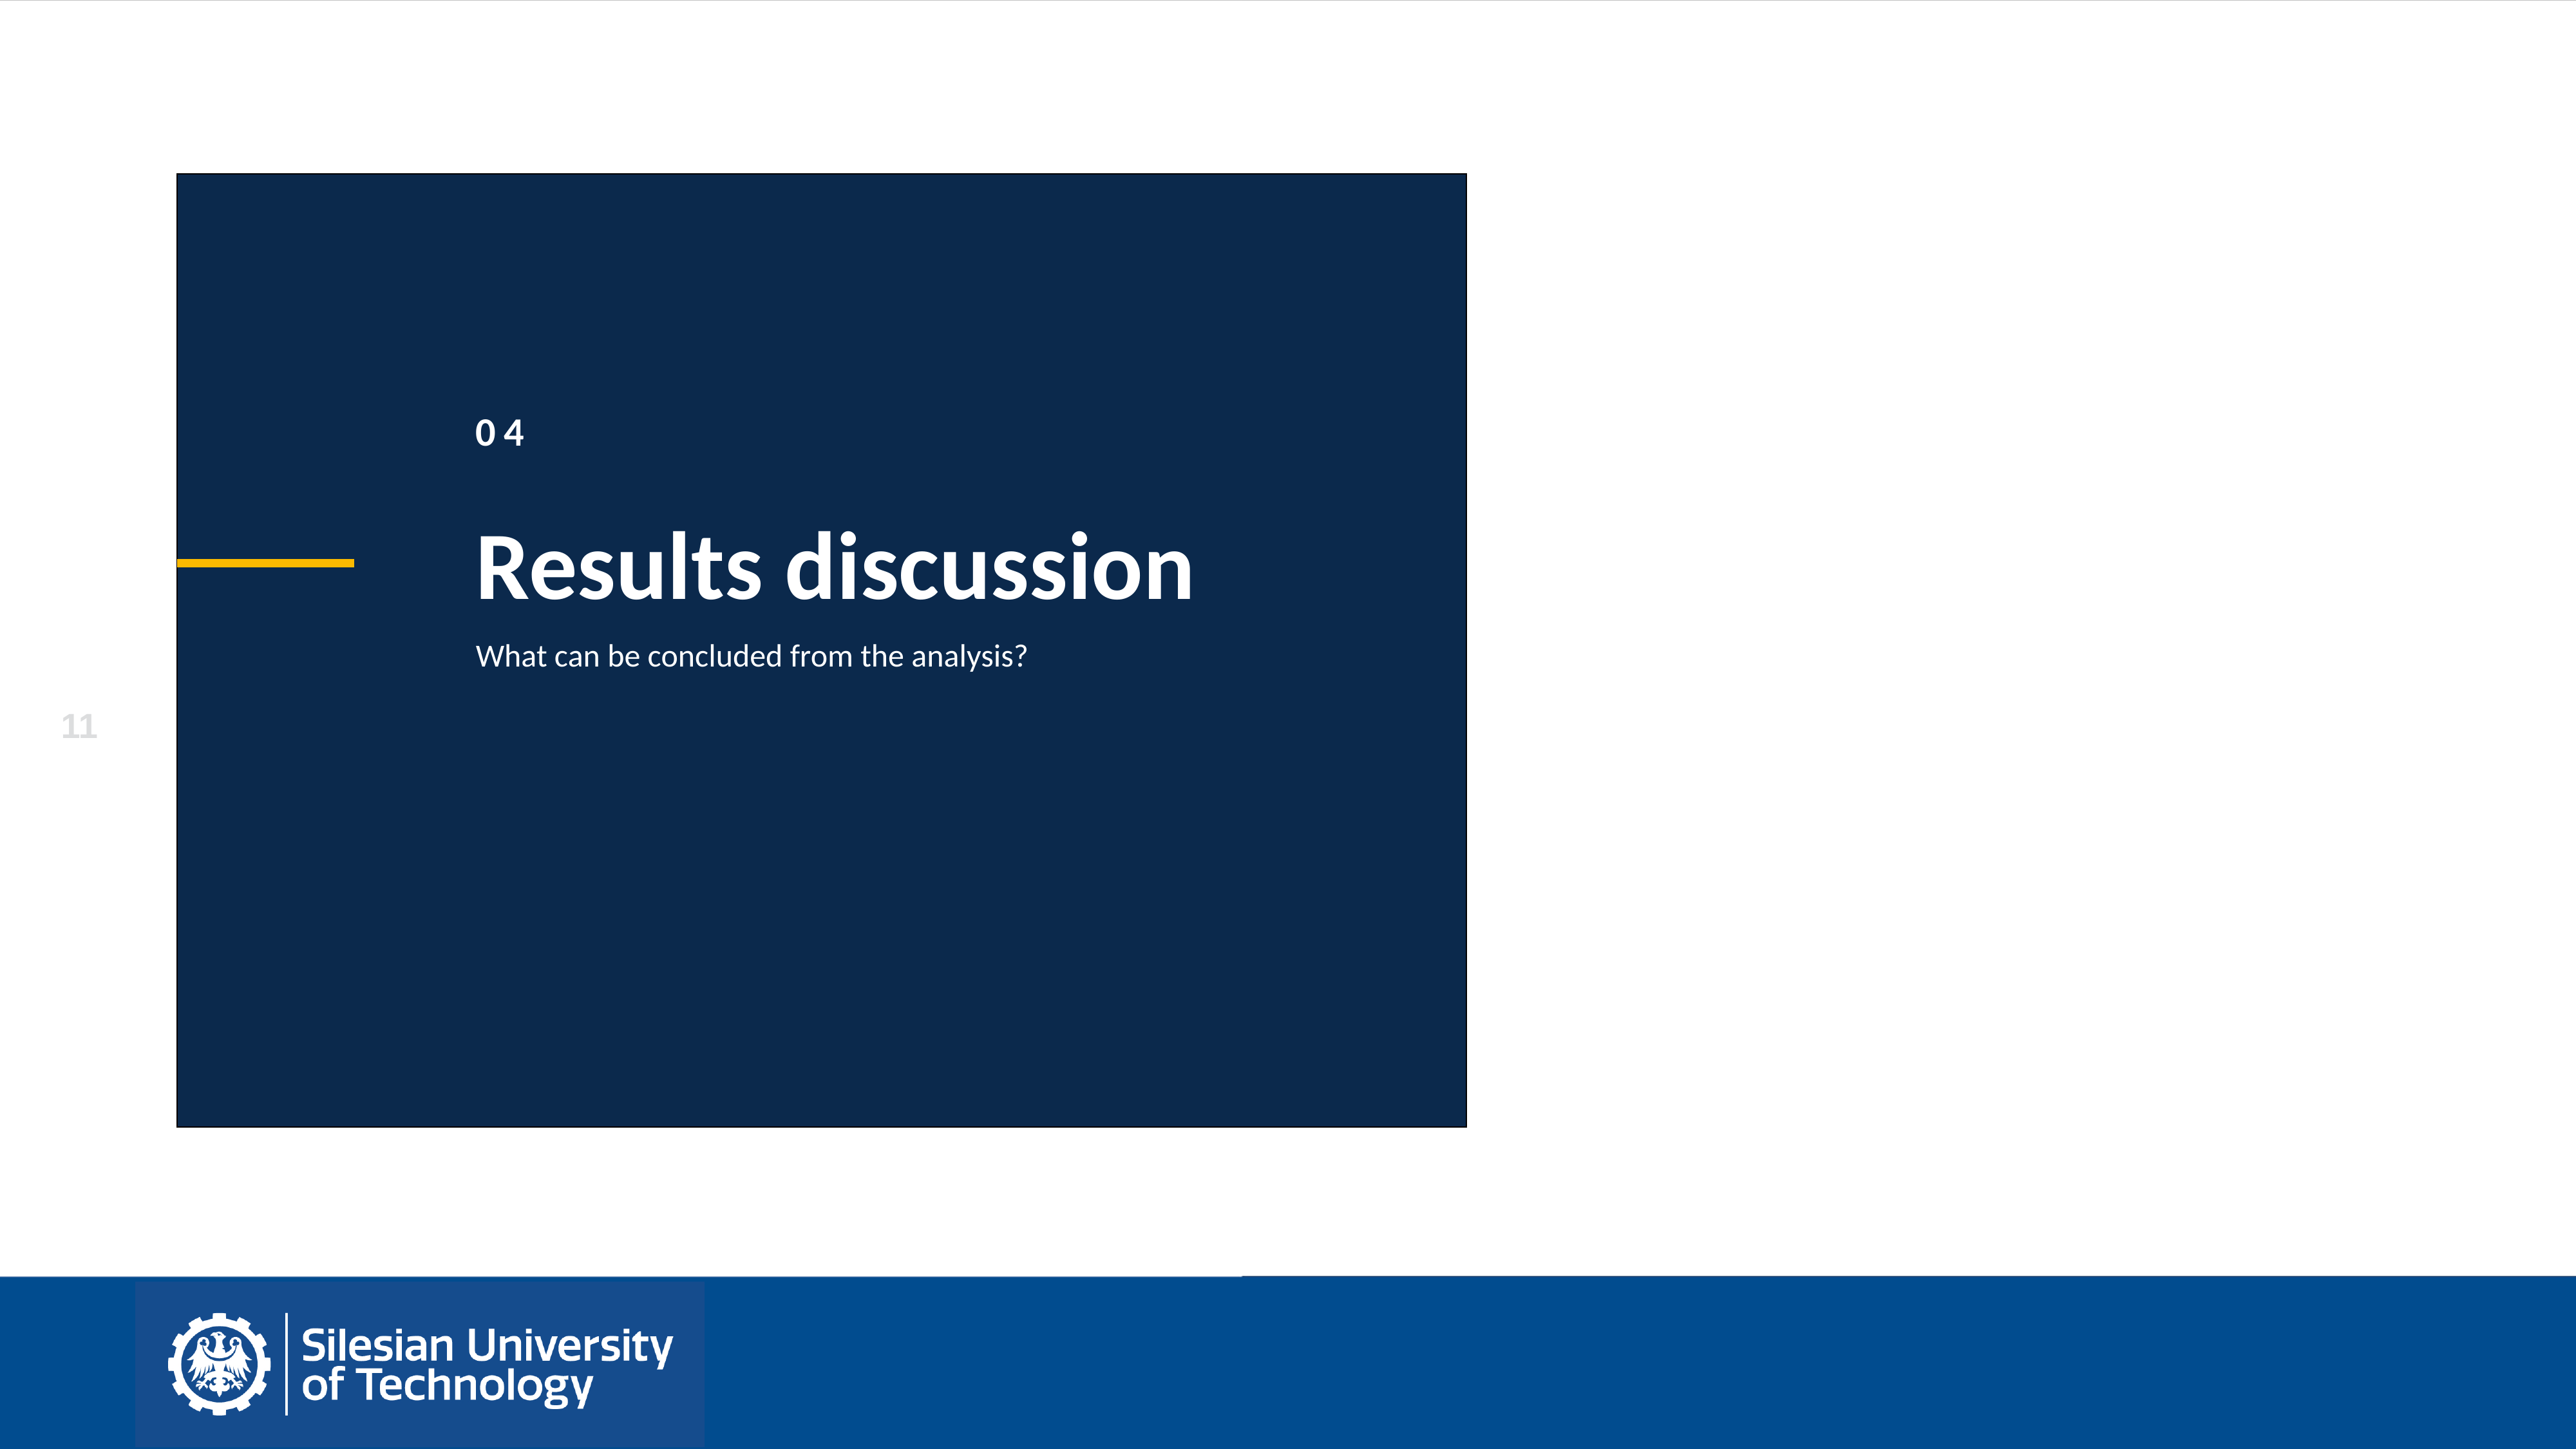

04
Results discussion
What can be concluded from the analysis?